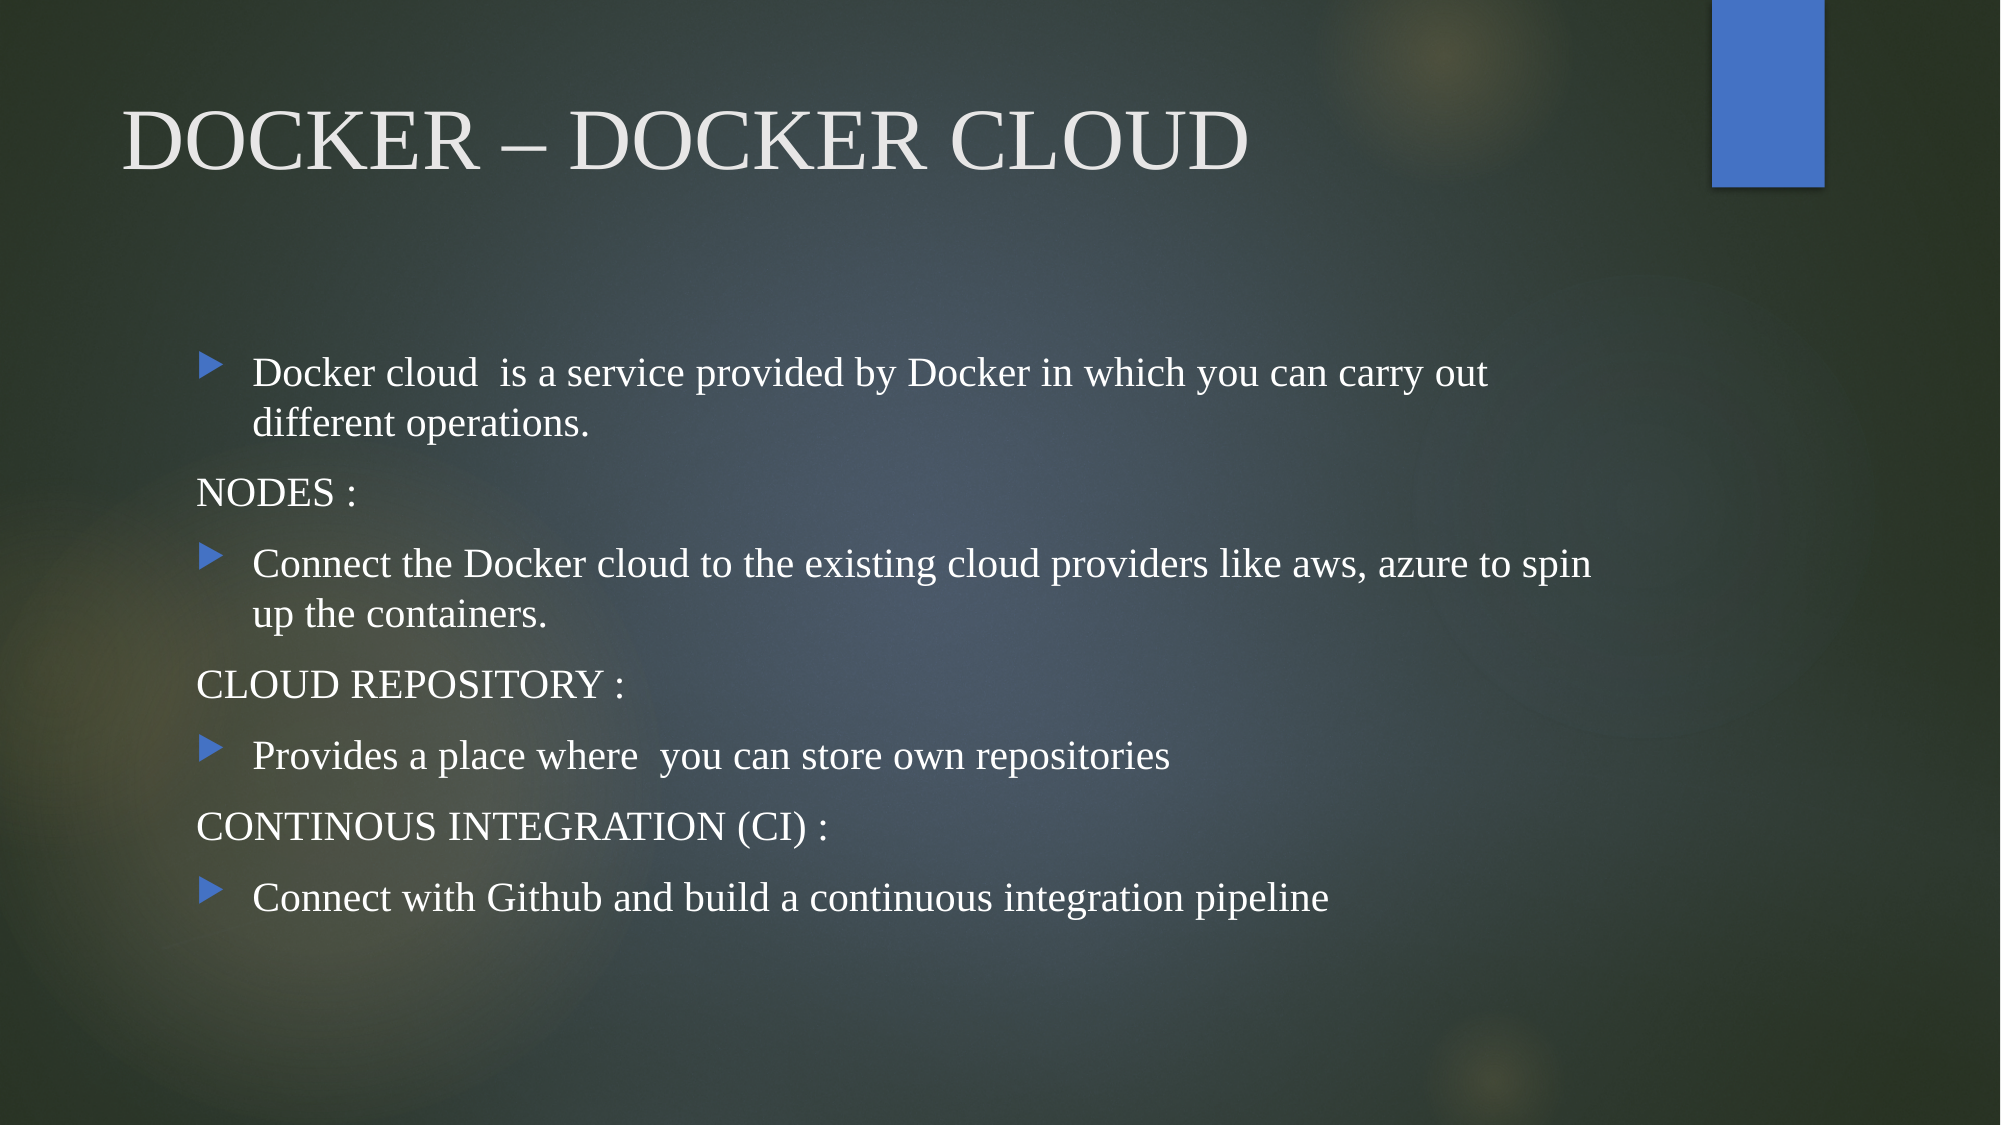

# DOCKER – DOCKER CLOUD

Docker cloud  is a service provided by Docker in which you can carry out different operations.
NODES :
Connect the Docker cloud to the existing cloud providers like aws, azure to spin up the containers.
CLOUD REPOSITORY :
Provides a place where  you can store own repositories
CONTINOUS INTEGRATION (CI) :
Connect with Github and build a continuous integration pipeline